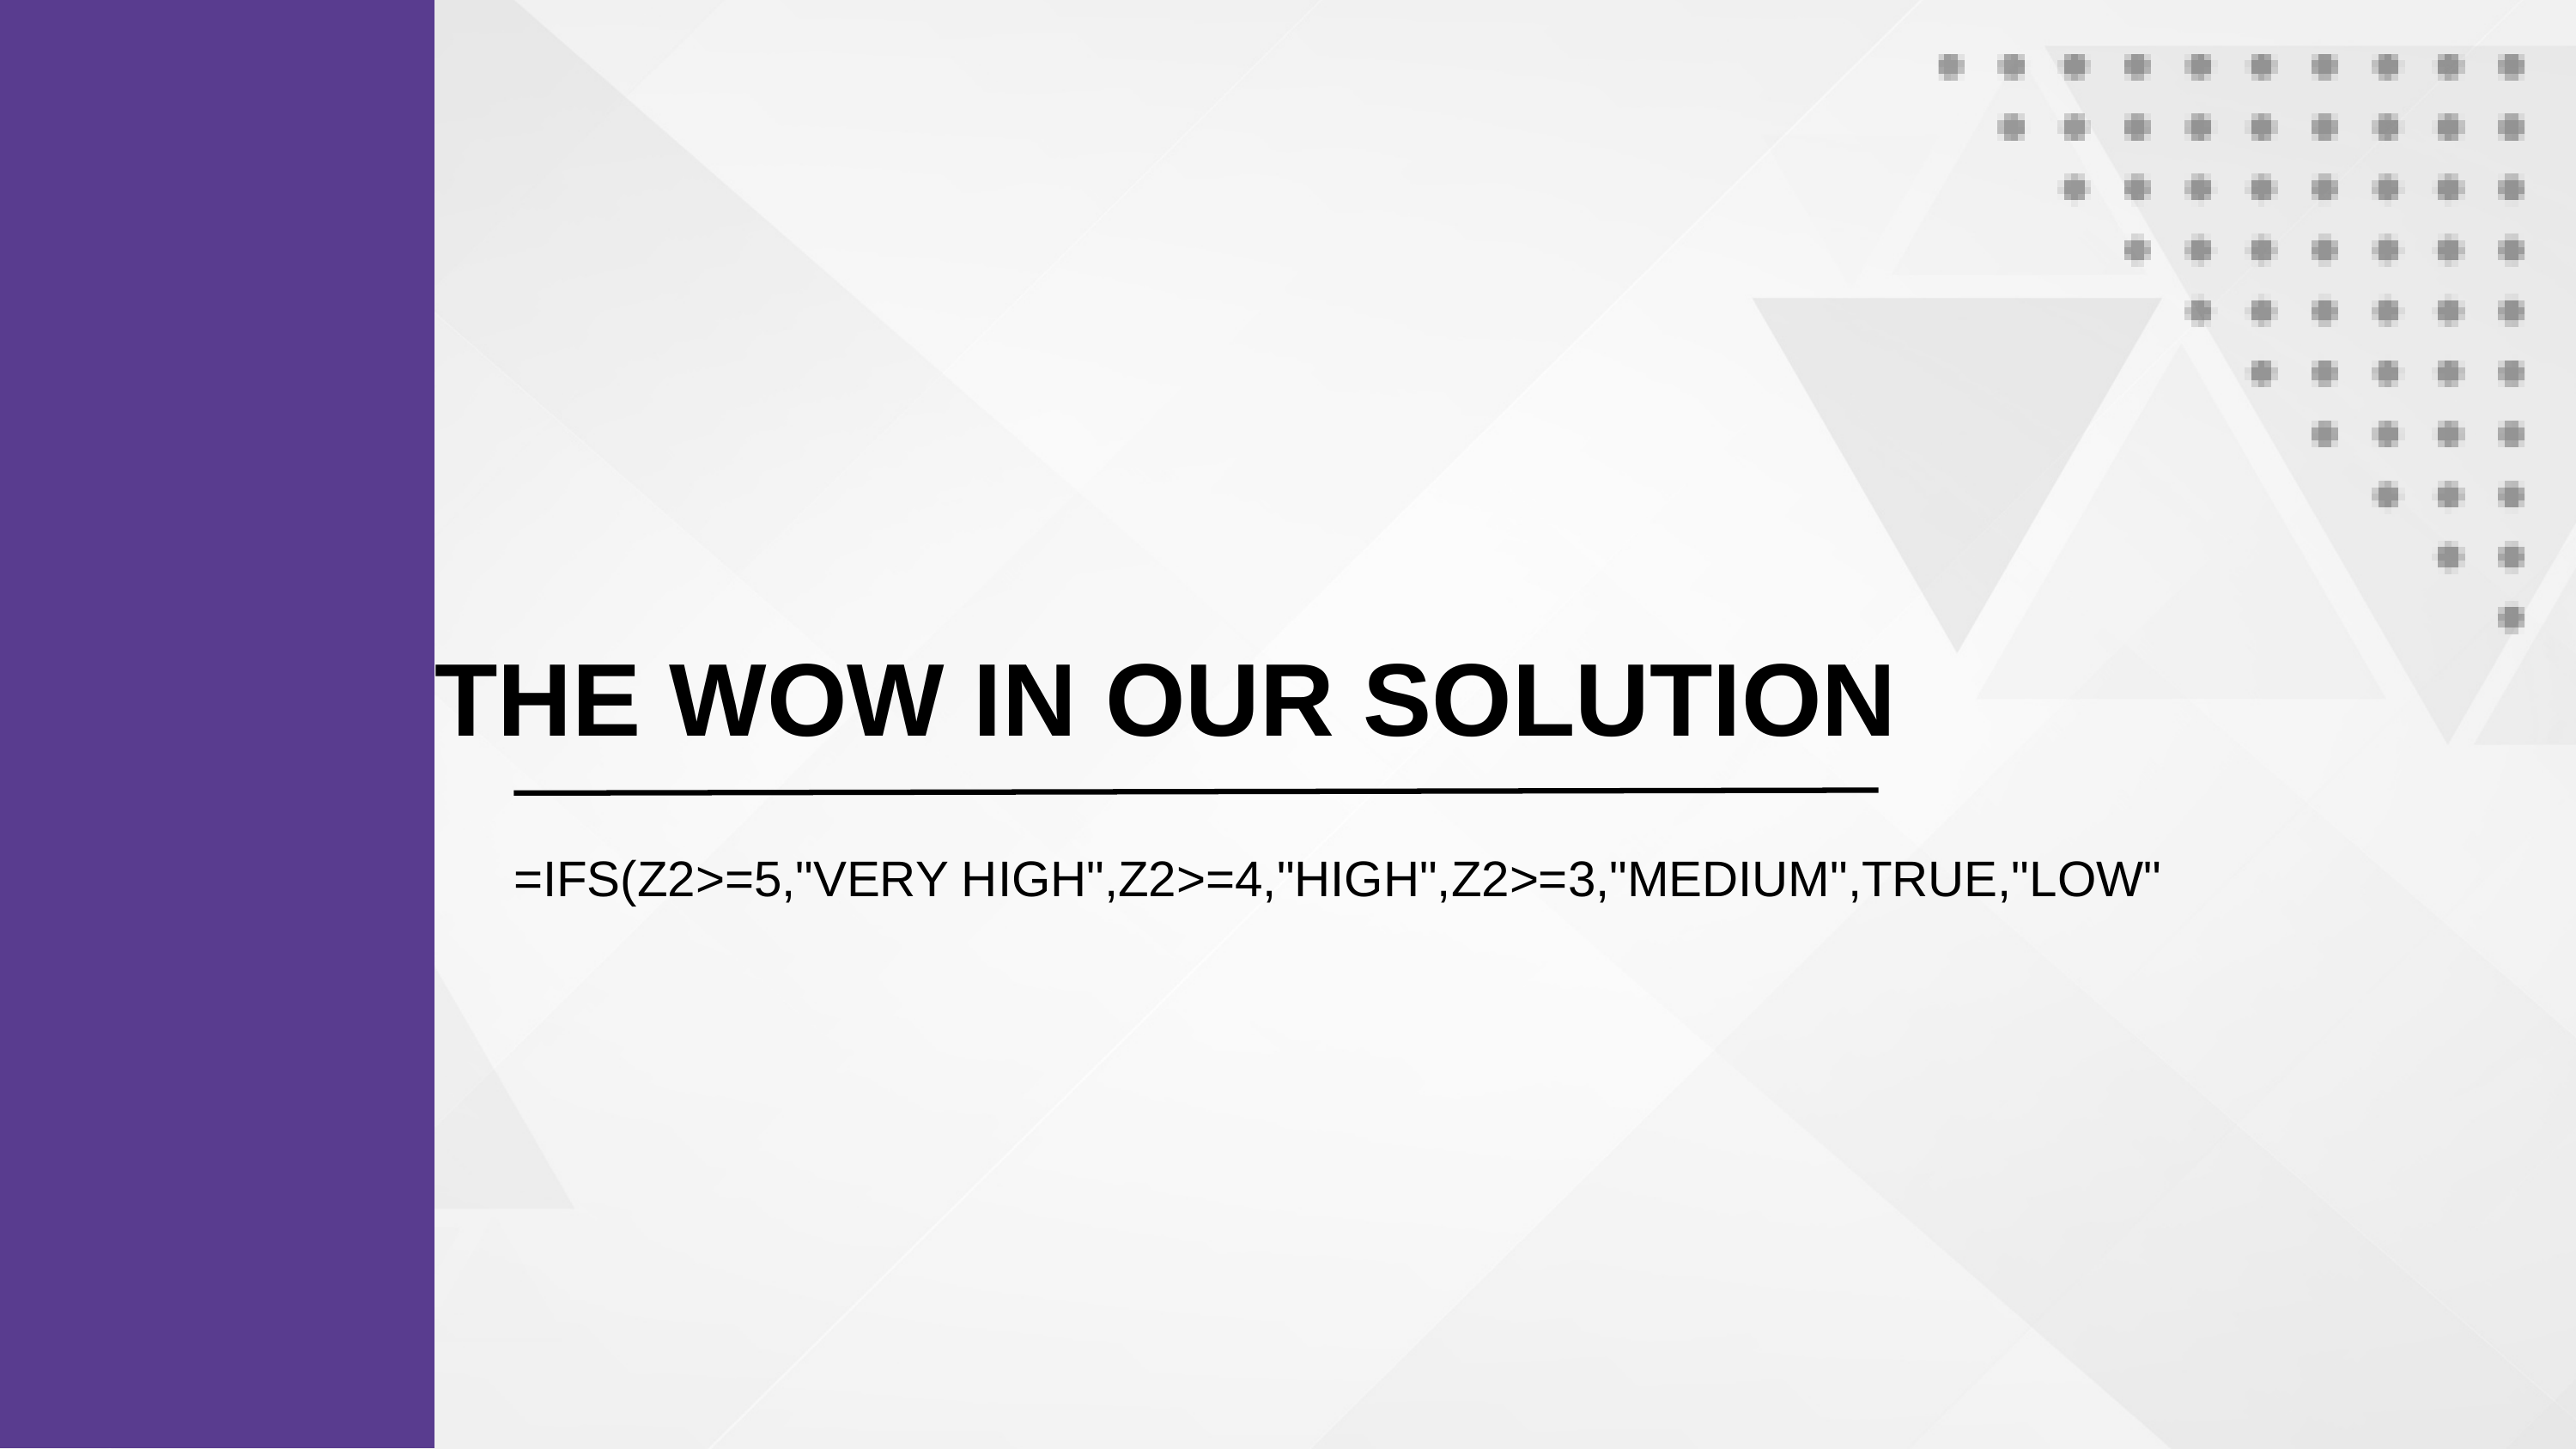

THE WOW IN OUR SOLUTION

=IFS(Z2>=5,"VERY HIGH",Z2>=4,"HIGH",Z2>=3,"MEDIUM",TRUE,"LOW"